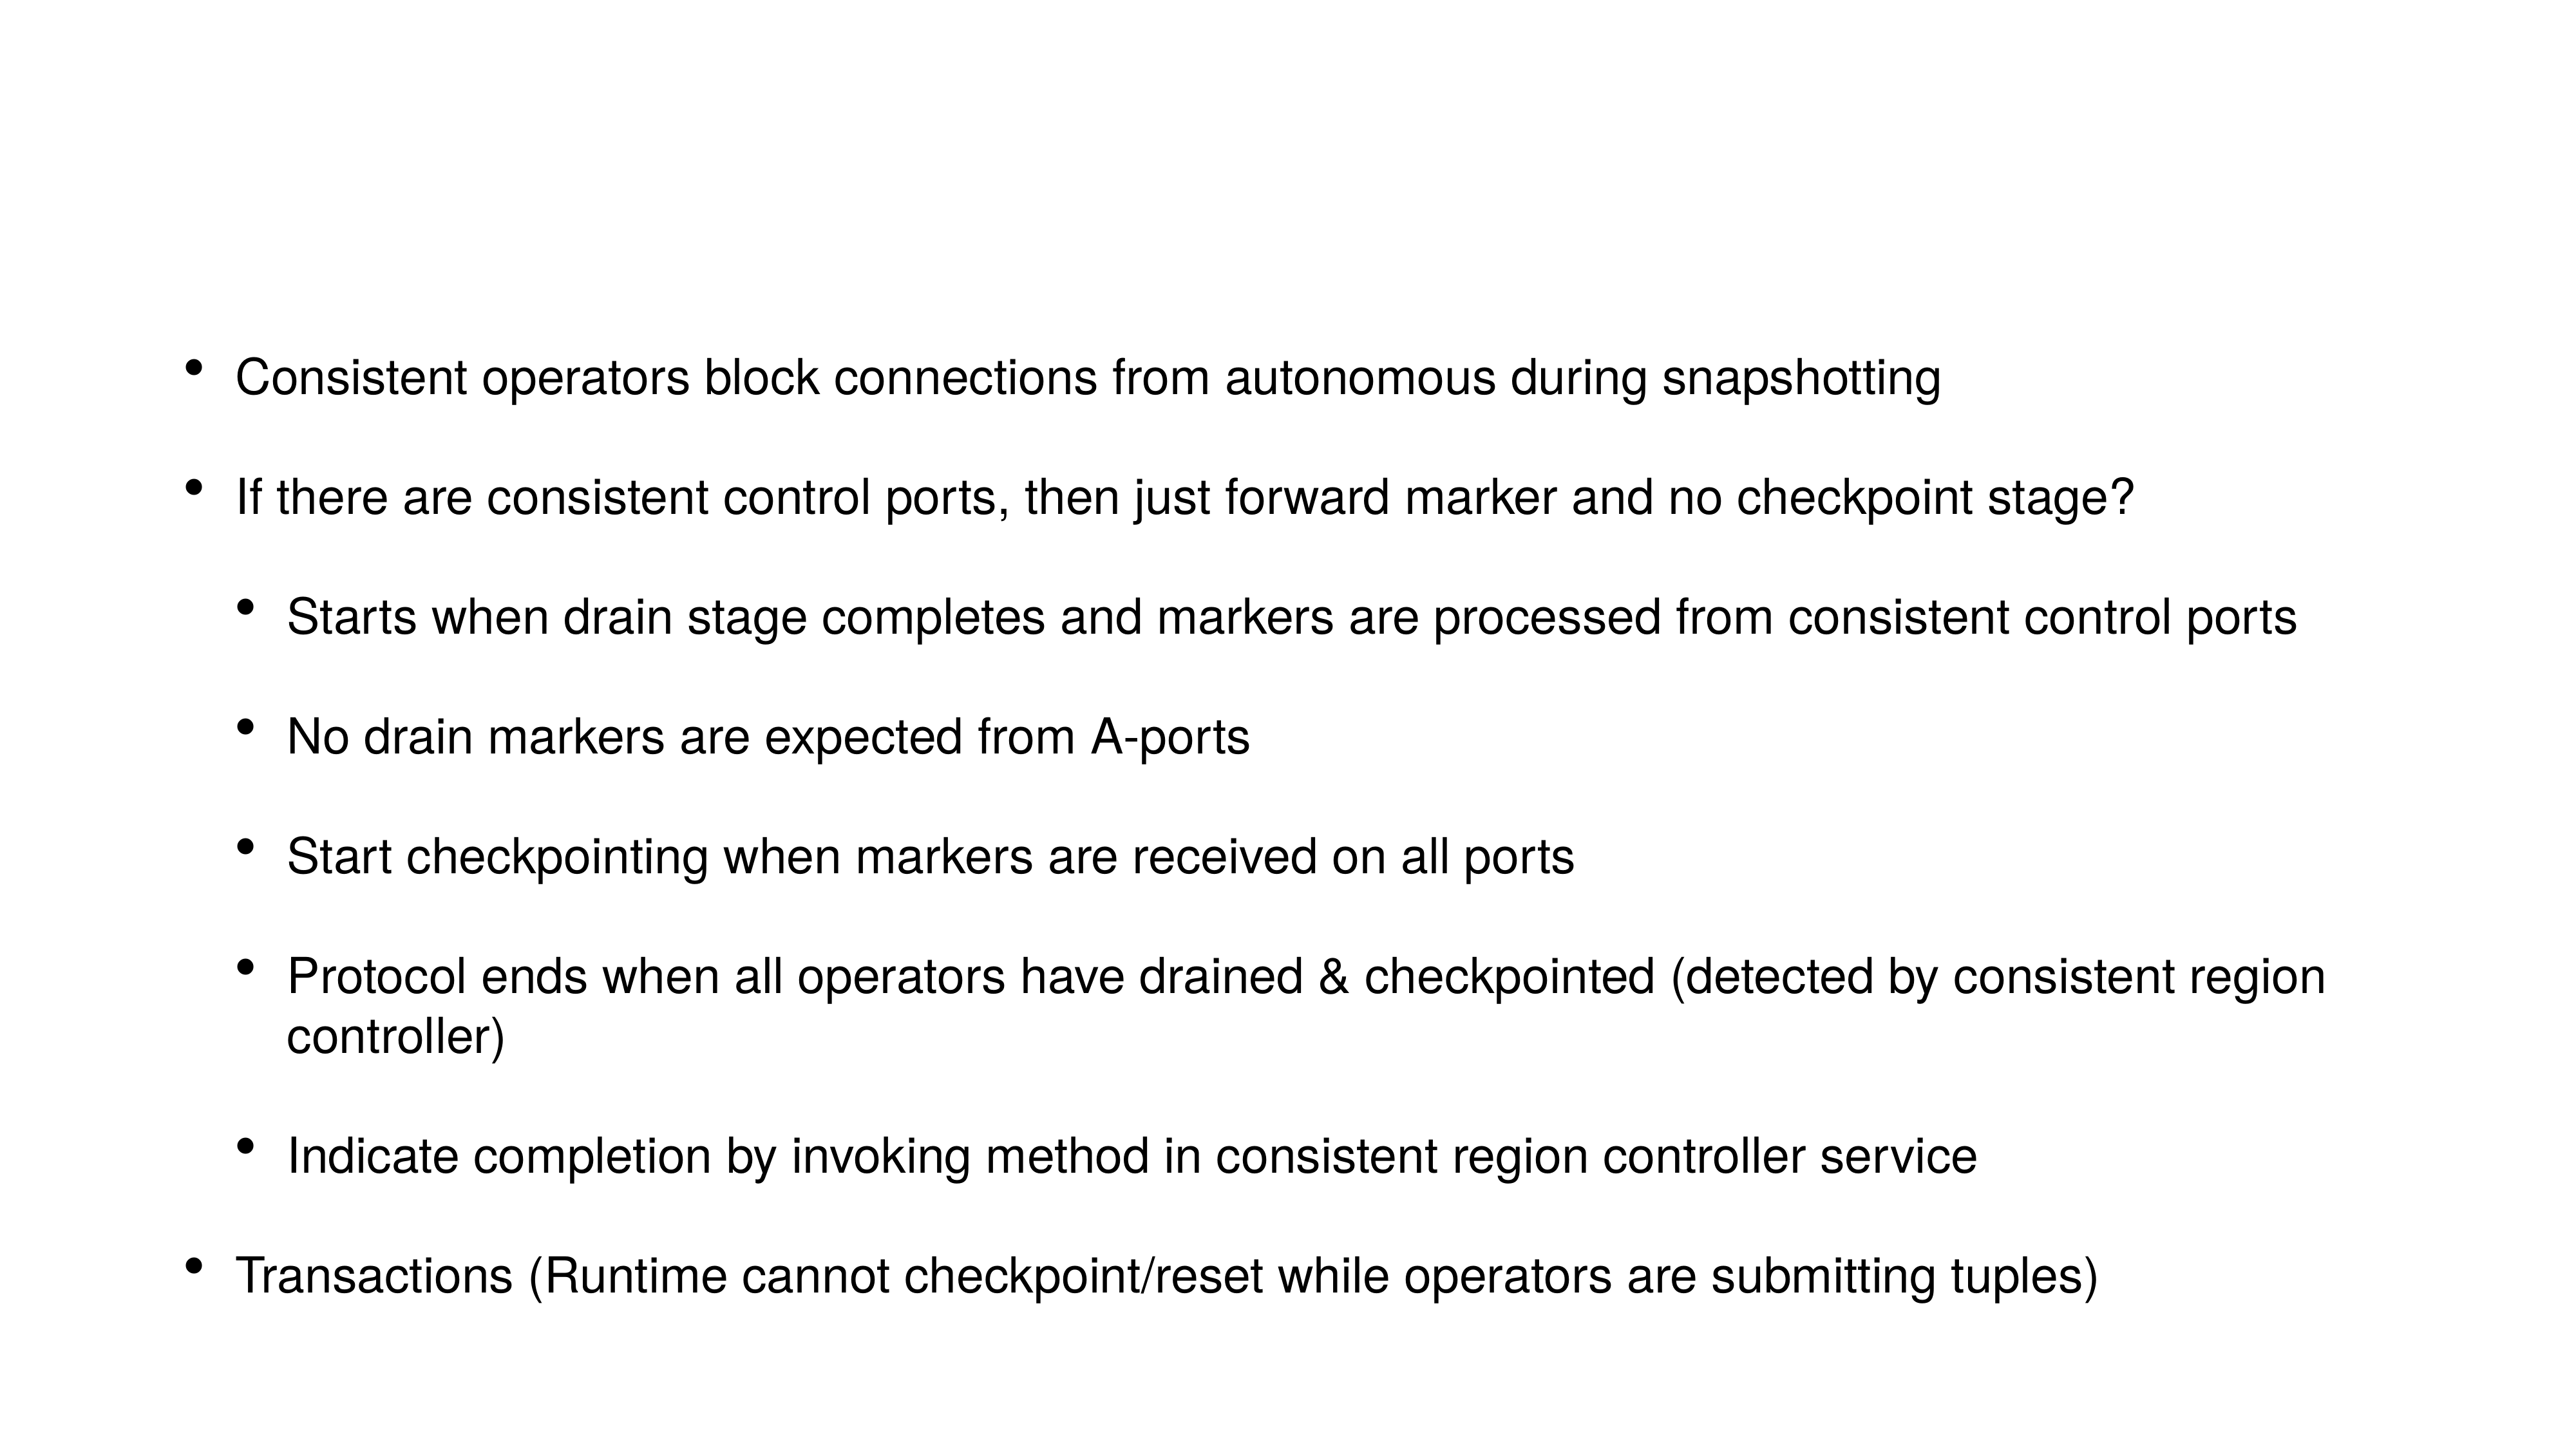

#
Consistent operators block connections from autonomous during snapshotting
If there are consistent control ports, then just forward marker and no checkpoint stage?
Starts when drain stage completes and markers are processed from consistent control ports
No drain markers are expected from A-ports
Start checkpointing when markers are received on all ports
Protocol ends when all operators have drained & checkpointed (detected by consistent region controller)
Indicate completion by invoking method in consistent region controller service
Transactions (Runtime cannot checkpoint/reset while operators are submitting tuples)
70